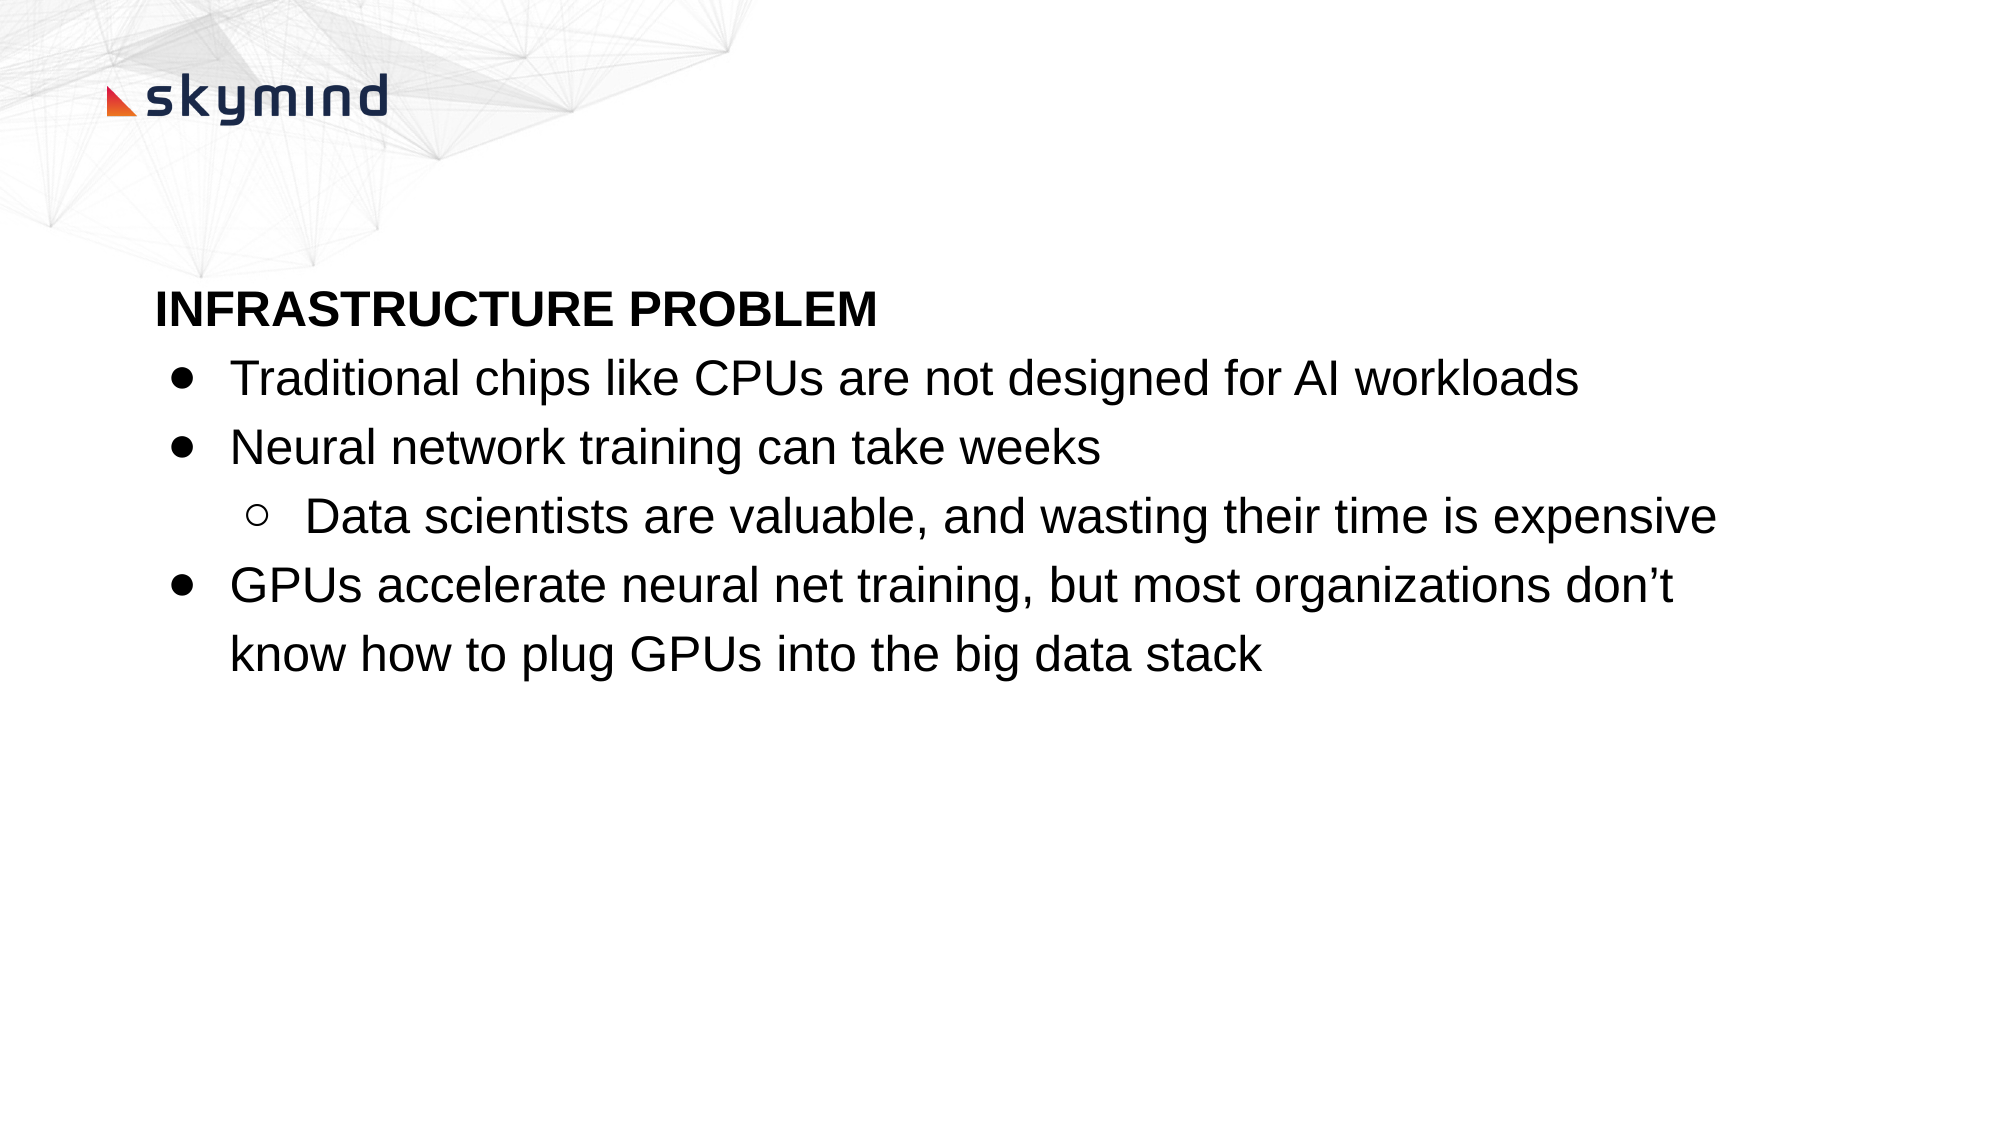

INFRASTRUCTURE PROBLEM
Traditional chips like CPUs are not designed for AI workloads
Neural network training can take weeks
Data scientists are valuable, and wasting their time is expensive
GPUs accelerate neural net training, but most organizations don’t know how to plug GPUs into the big data stack